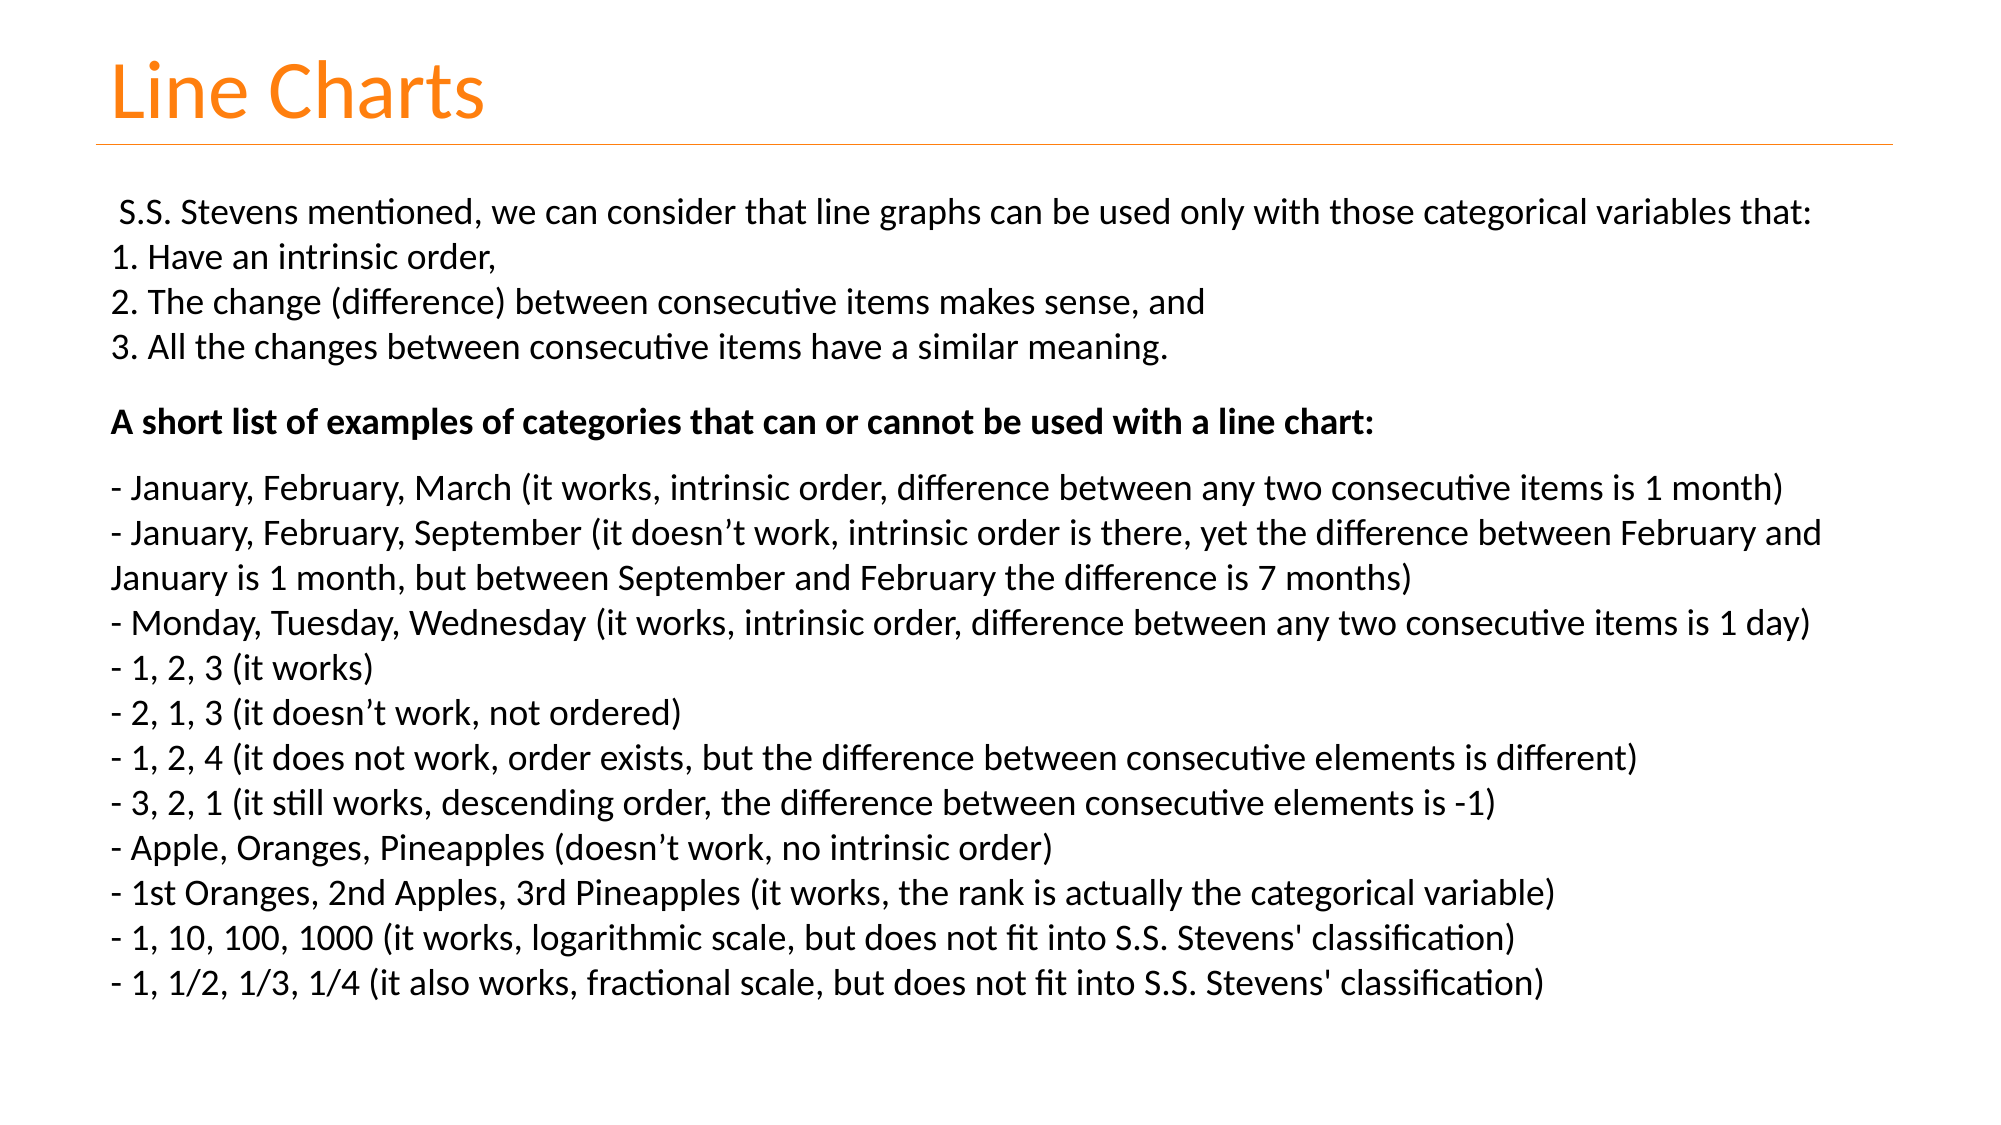

# Line Charts
 S.S. Stevens mentioned, we can consider that line graphs can be used only with those categorical variables that:
1. Have an intrinsic order,
2. The change (difference) between consecutive items makes sense, and
3. All the changes between consecutive items have a similar meaning.

A short list of examples of categories that can or cannot be used with a line chart:
- January, February, March (it works, intrinsic order, difference between any two consecutive items is 1 month)
- January, February, September (it doesn’t work, intrinsic order is there, yet the difference between February and January is 1 month, but between September and February the difference is 7 months)
- Monday, Tuesday, Wednesday (it works, intrinsic order, difference between any two consecutive items is 1 day)
- 1, 2, 3 (it works)
- 2, 1, 3 (it doesn’t work, not ordered)
- 1, 2, 4 (it does not work, order exists, but the difference between consecutive elements is different)
- 3, 2, 1 (it still works, descending order, the difference between consecutive elements is -1)
- Apple, Oranges, Pineapples (doesn’t work, no intrinsic order)
- 1st Oranges, 2nd Apples, 3rd Pineapples (it works, the rank is actually the categorical variable)
- 1, 10, 100, 1000 (it works, logarithmic scale, but does not fit into S.S. Stevens' classification)
- 1, 1/2, 1/3, 1/4 (it also works, fractional scale, but does not fit into S.S. Stevens' classification)